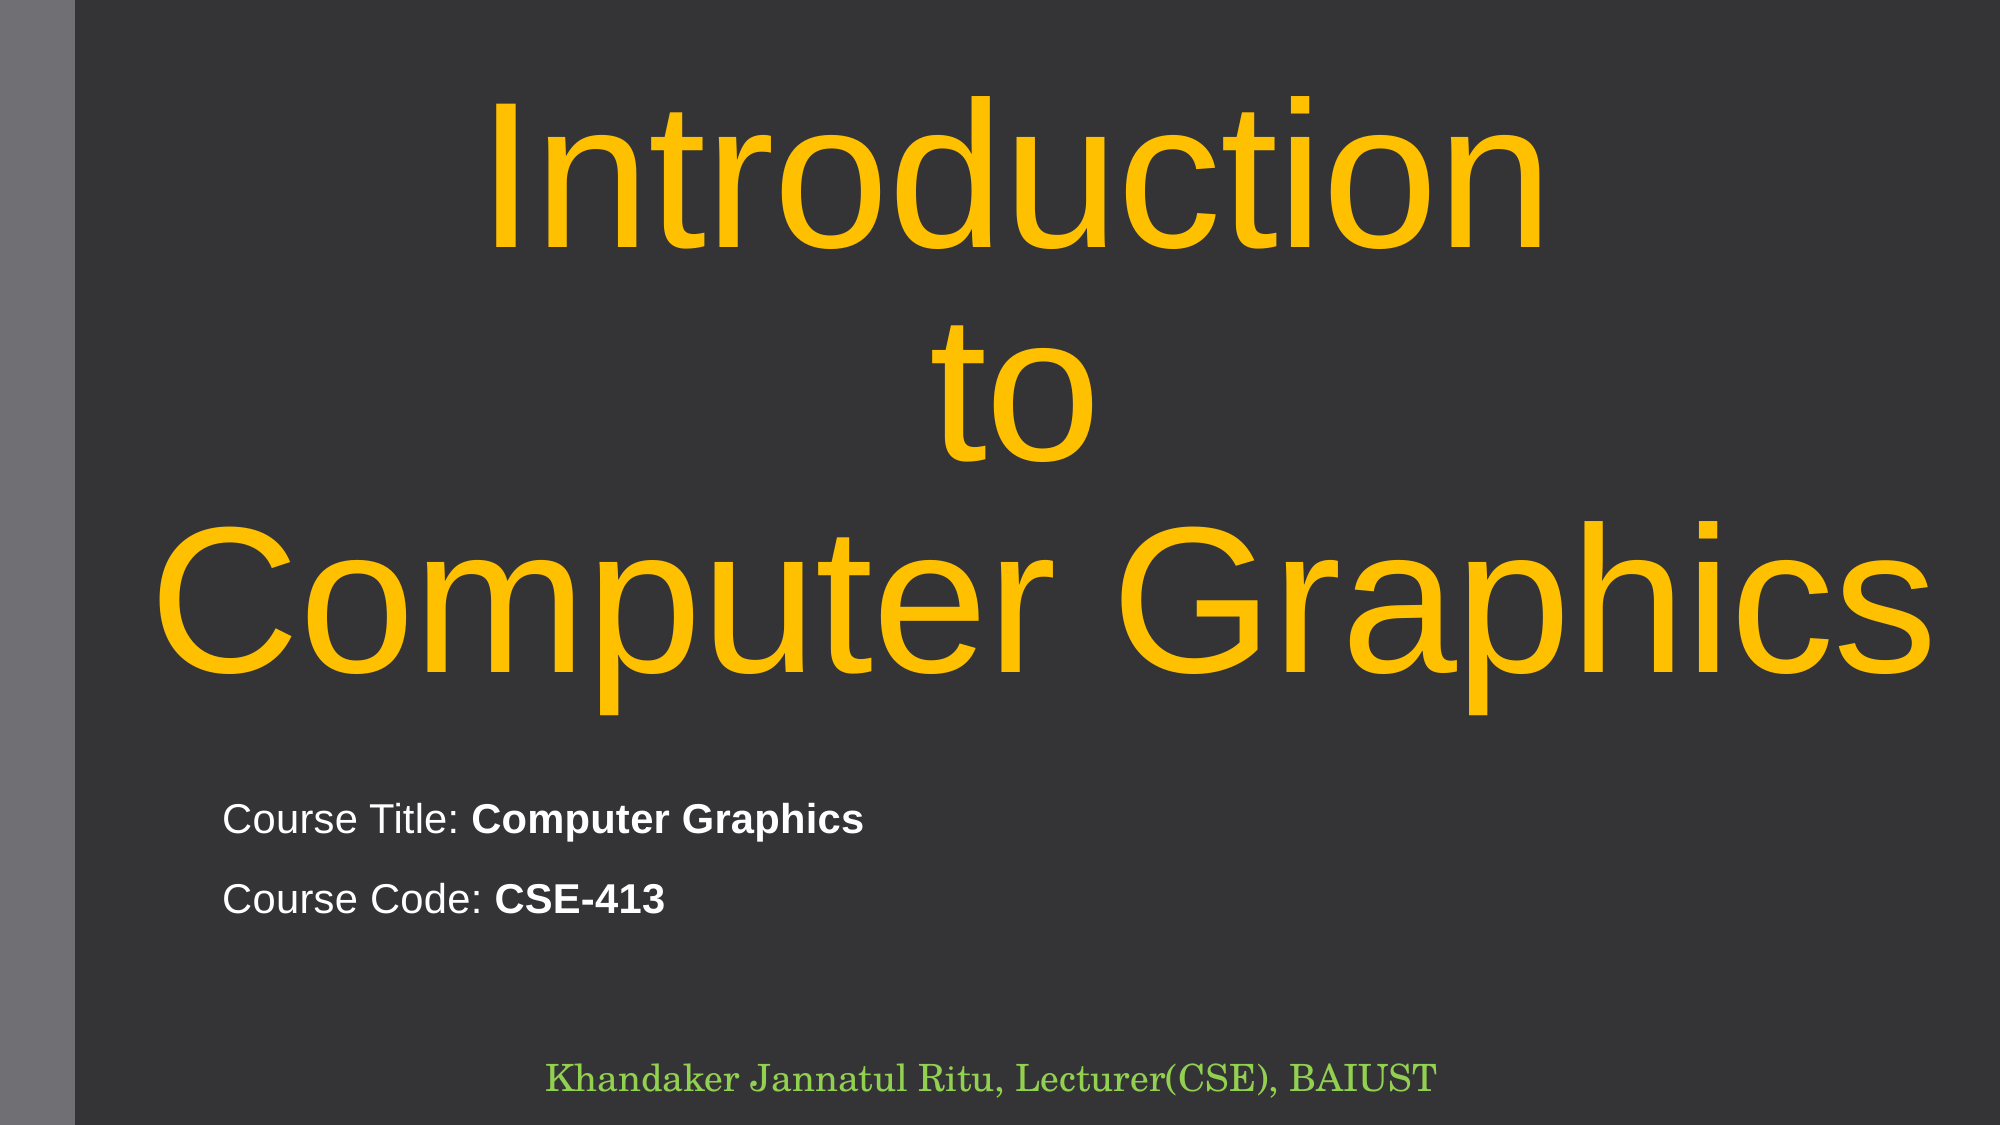

# Introduction to Computer Graphics
Course Title: Computer Graphics
Course Code: CSE-413
Khandaker Jannatul Ritu, Lecturer(CSE), BAIUST